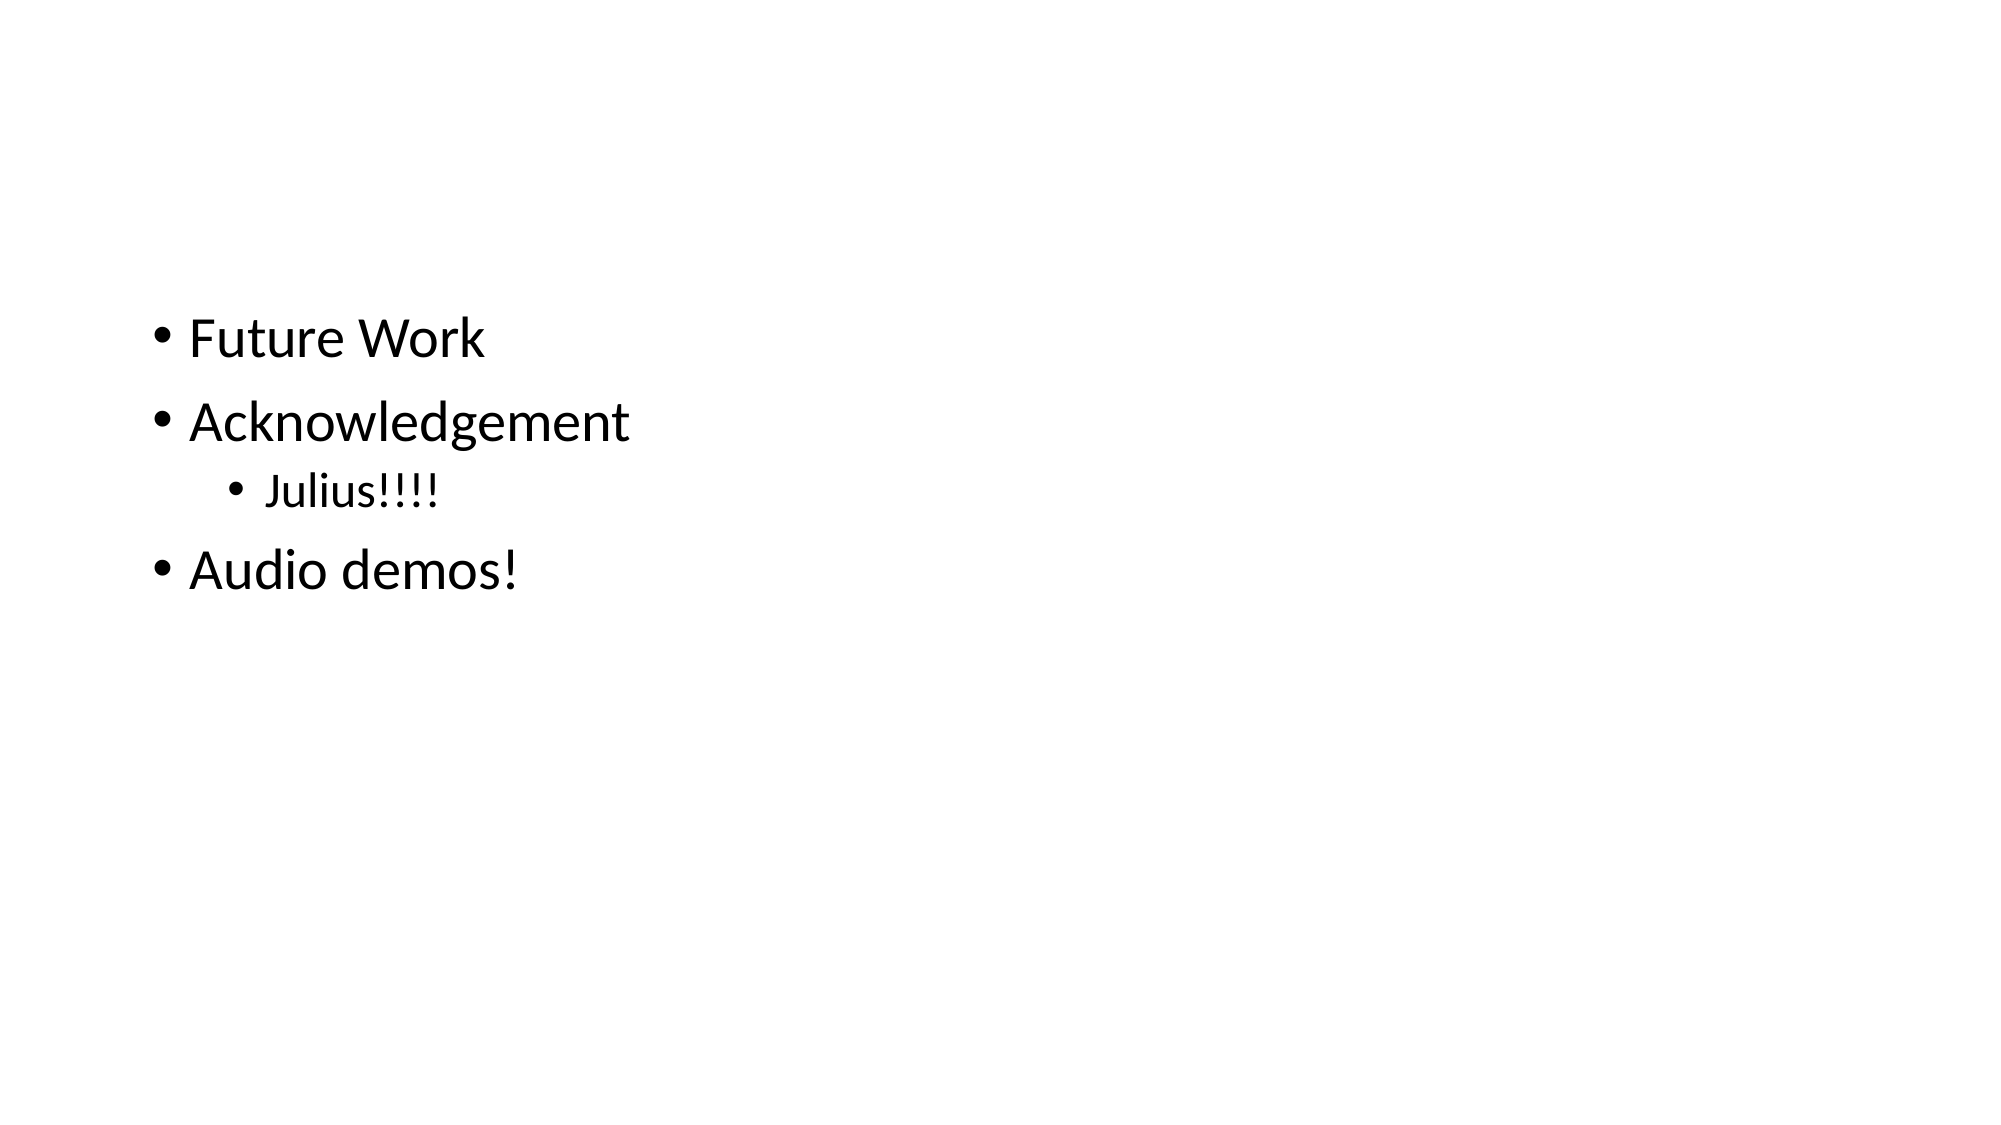

#
Future Work
Acknowledgement
Julius!!!!
Audio demos!